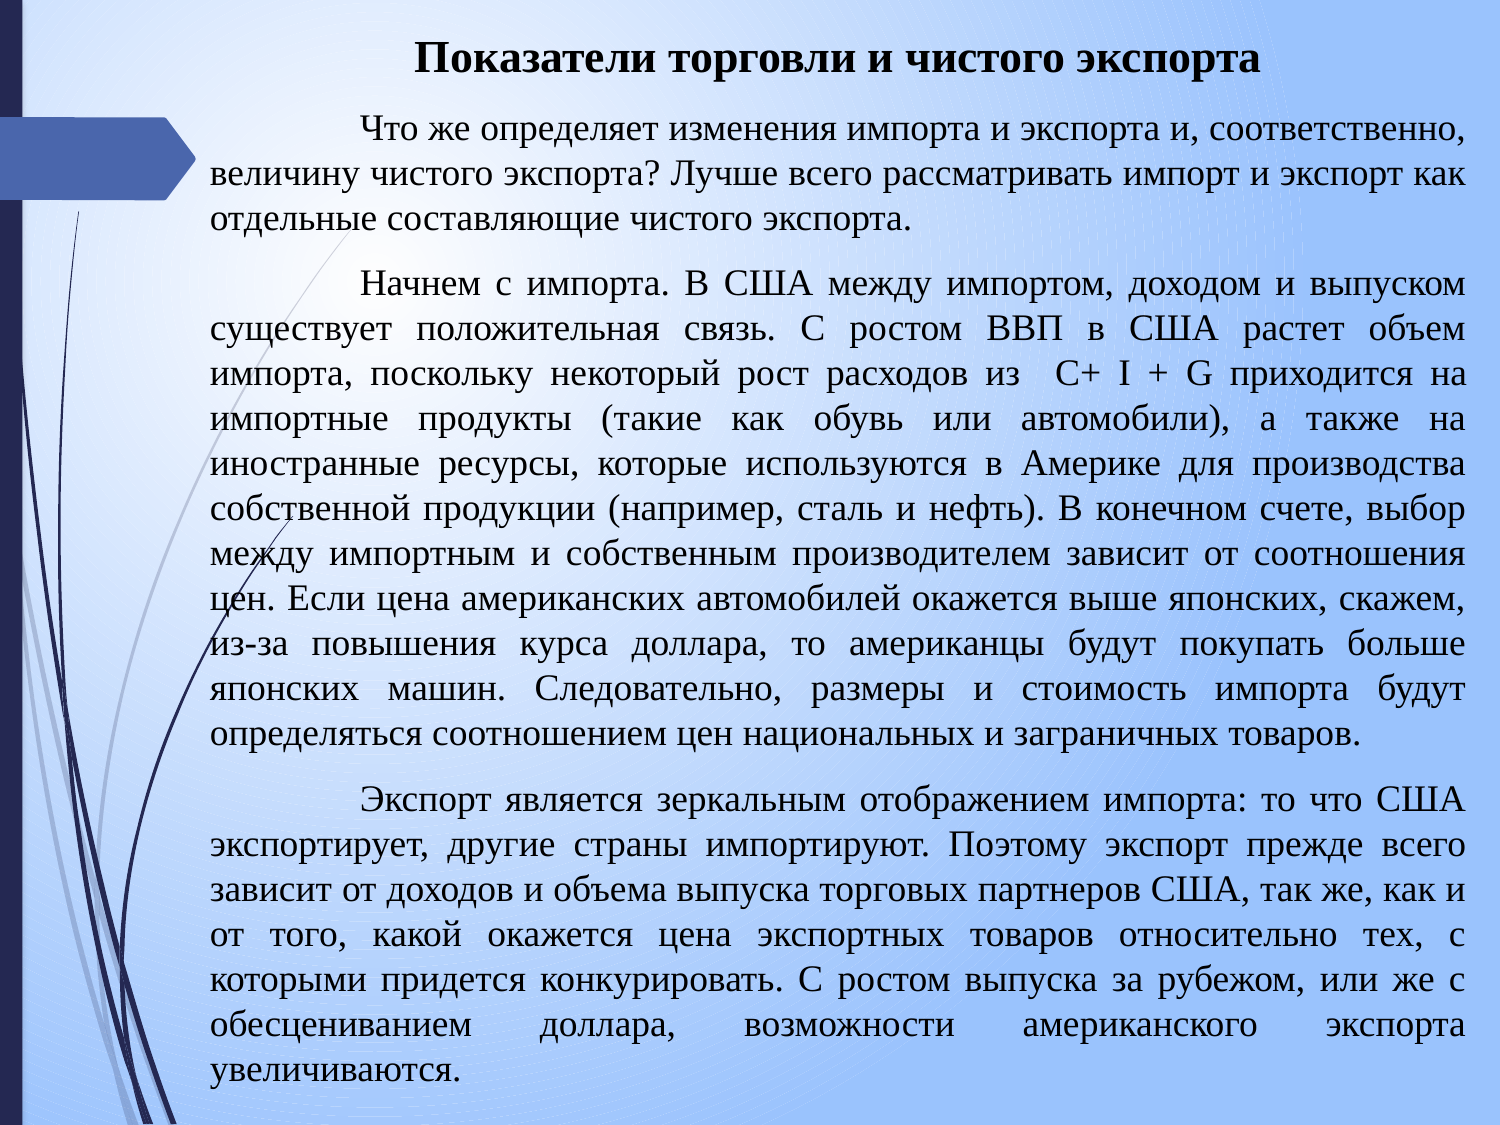

Показатели торговли и чистого экспорта
	Что же определяет изменения импорта и экспорта и, соответственно, величину чистого экспорта? Лучше всего рассматривать импорт и экспорт как отдельные составляющие чистого экспорта.
	Начнем с импорта. В США между импортом, доходом и выпуском существует положительная связь. С ростом ВВП в США растет объем импорта, поскольку некоторый рост расходов из  C+ I + G приходится на импортные продукты (такие как обувь или автомобили), а также на иностранные ресурсы, которые используются в Америке для производства собственной продукции (например, сталь и нефть). В конечном счете, выбор между импортным и собственным производителем зависит от соотношения цен. Если цена американских автомобилей окажется выше японских, скажем, из-за повышения курса доллара, то американцы будут покупать больше японских машин. Следовательно, размеры и стоимость импорта будут определяться соотношением цен национальных и заграничных товаров.
	Экспорт является зеркальным отображением импорта: то что США экспортирует, другие страны импортируют. Поэтому экспорт прежде всего зависит от доходов и объема выпуска торговых партнеров США, так же, как и от того, какой окажется цена экспортных товаров относительно тех, с которыми придется конкурировать. С ростом выпуска за рубежом, или же с обесцениванием доллара, возможности американского экспорта увеличиваются.